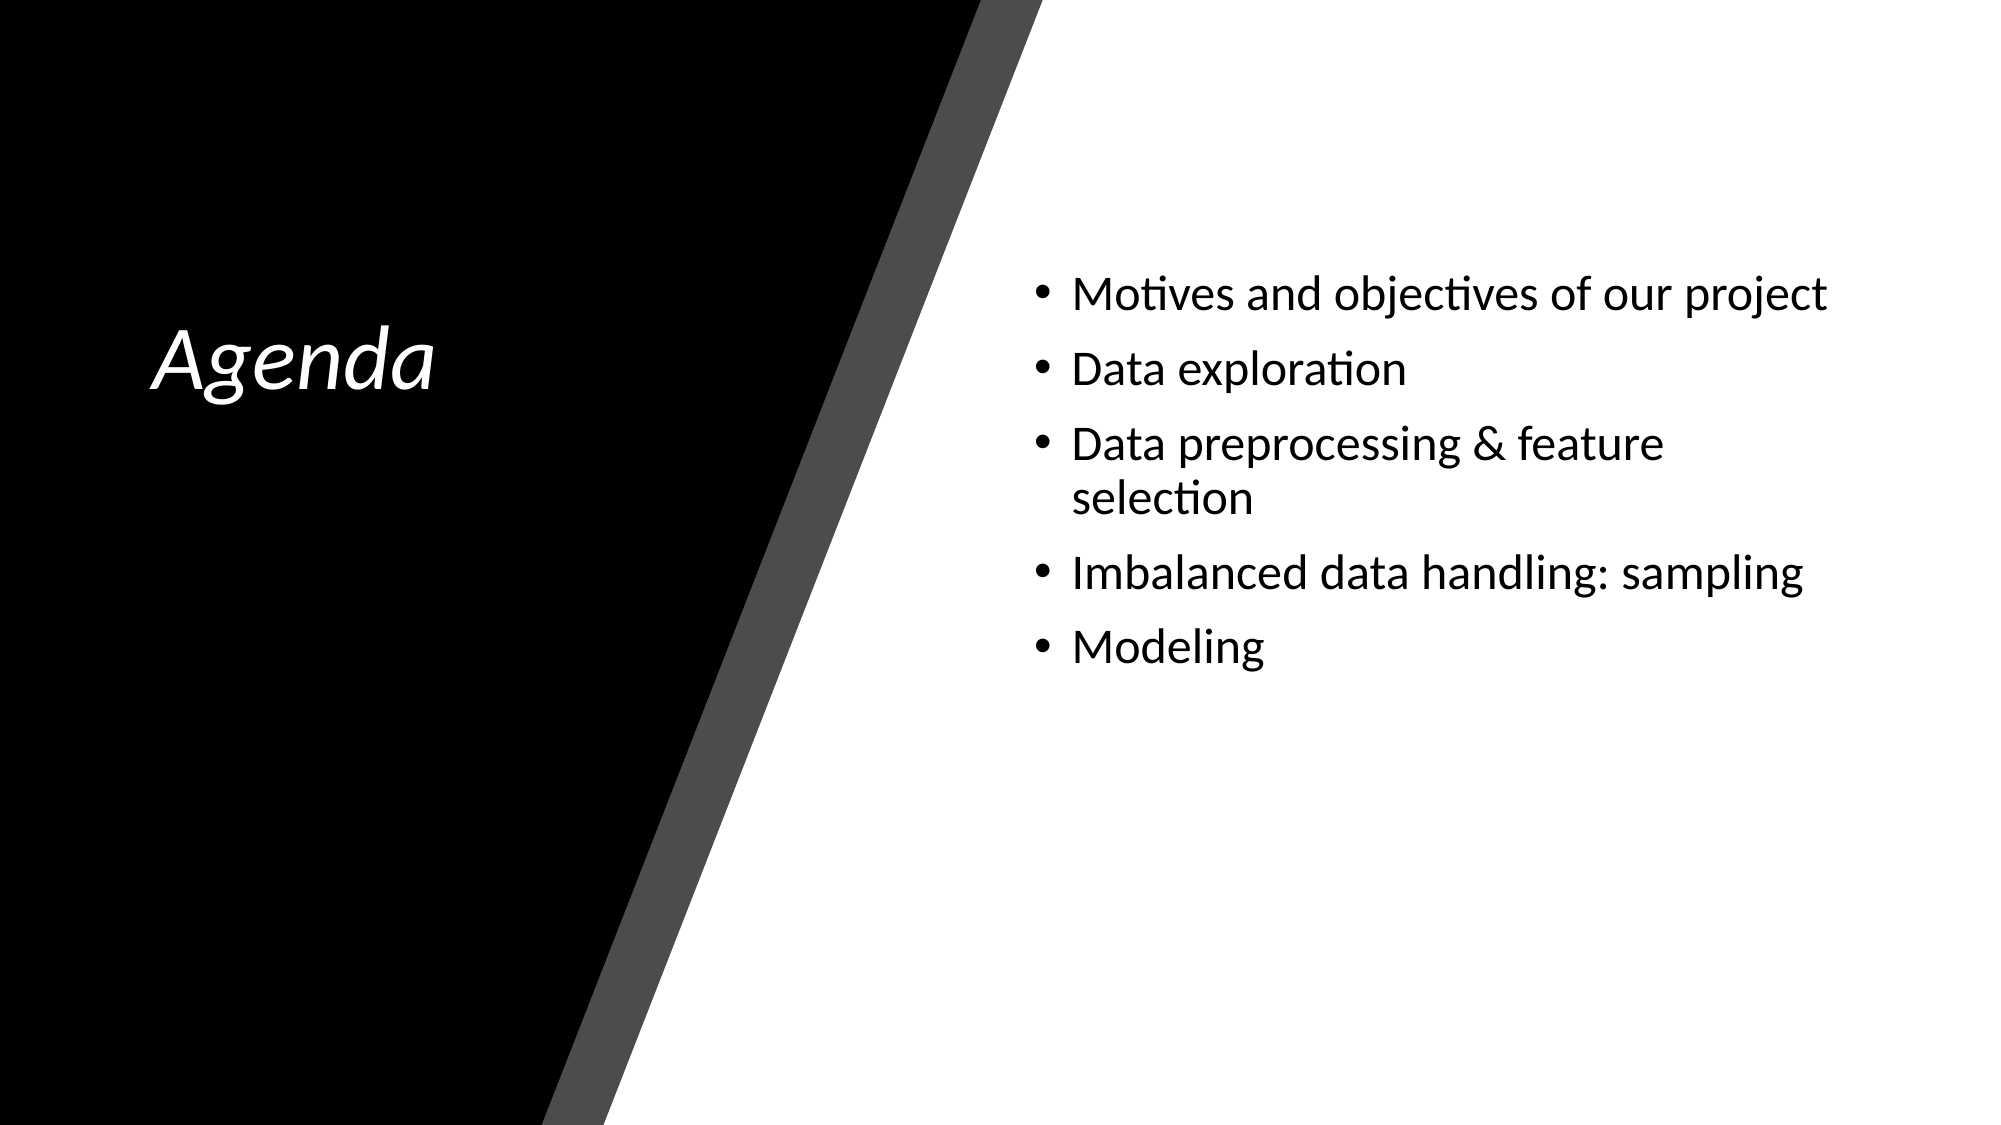

# Agenda
Motives and objectives of our project
Data exploration
Data preprocessing & feature selection
Imbalanced data handling: sampling
Modeling